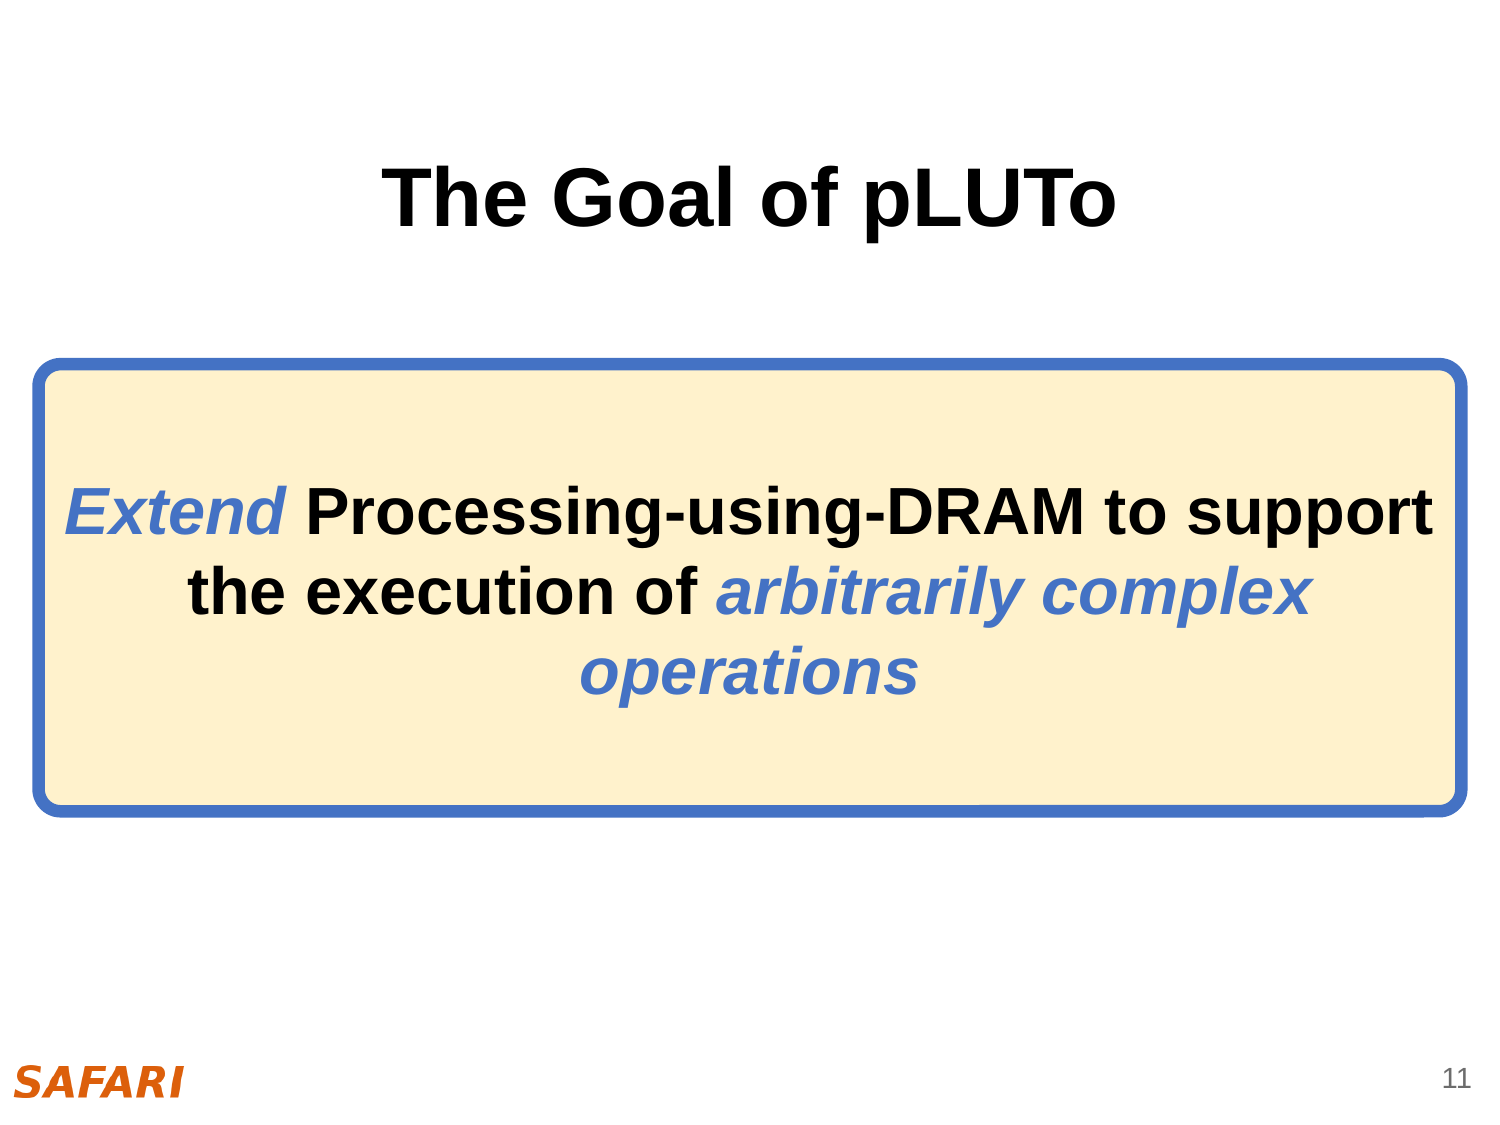

# The Goal of pLUTo
Extend Processing-using-DRAM to support
the execution of arbitrarily complex operations
11